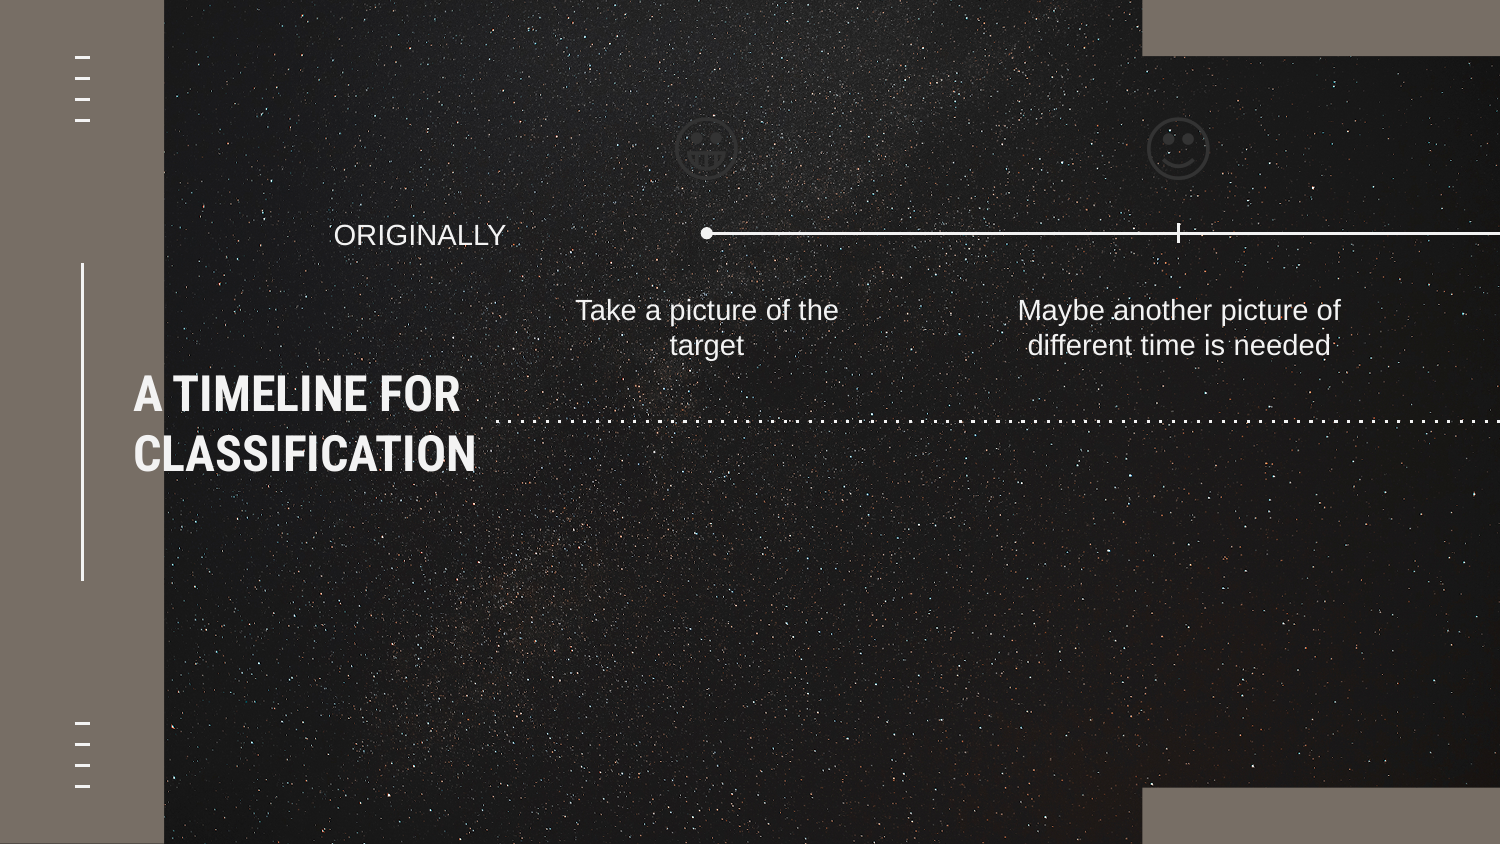

😀
🙂
Take a picture of the target
Maybe another picture of different time is needed
ORIGINALLY
# A TIMELINE FOR CLASSIFICATION